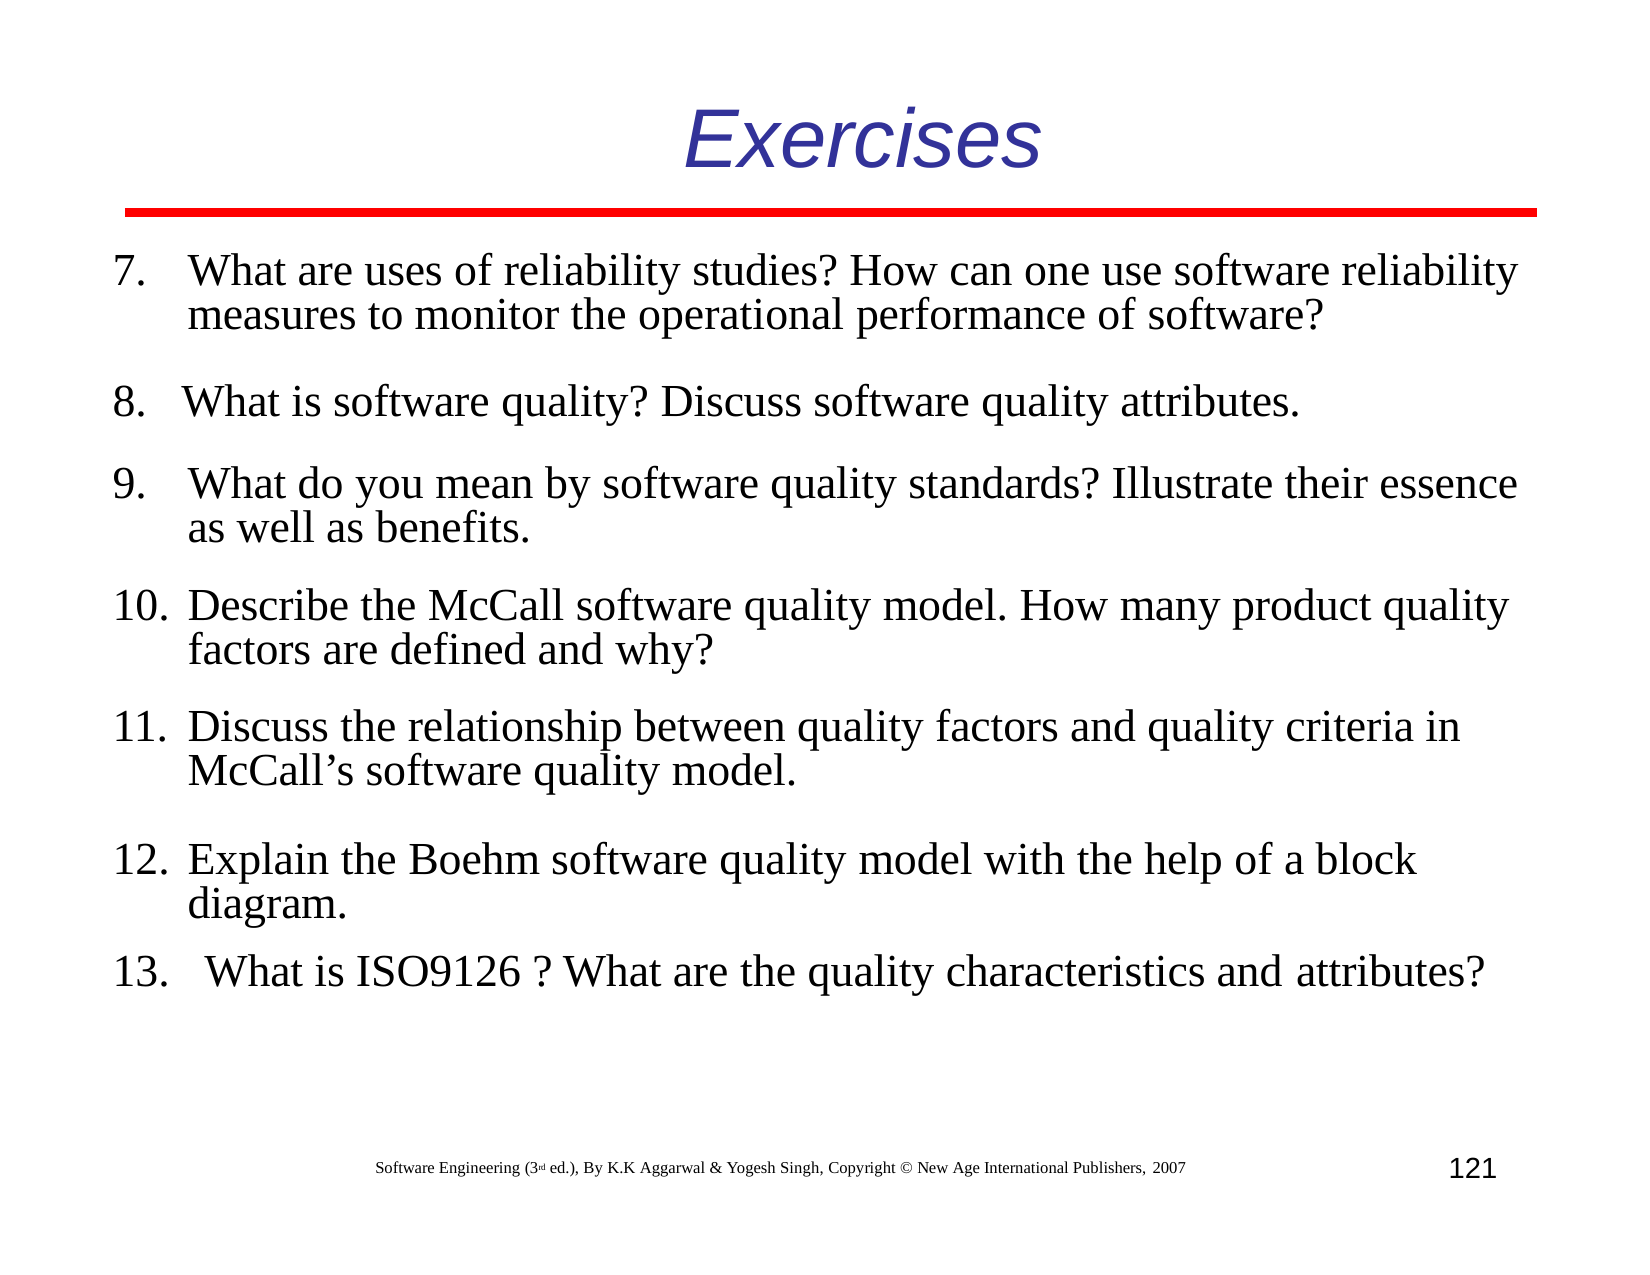

# Exercises

What are uses of reliability studies? How can one use software reliability  measures to monitor the operational performance of software?
What is software quality? Discuss software quality attributes.
What do you mean by software quality standards? Illustrate their essence  as well as benefits.
Describe the McCall software quality model. How many product quality  factors are defined and why?
Discuss the relationship between quality factors and quality criteria in  McCall’s software quality model.

Explain the Boehm software quality model with the help of a block  diagram.
What is ISO9126 ? What are the quality characteristics and attributes?
121
Software Engineering (3rd  ed.), By K.K Aggarwal & Yogesh Singh, Copyright © New Age International Publishers, 2007